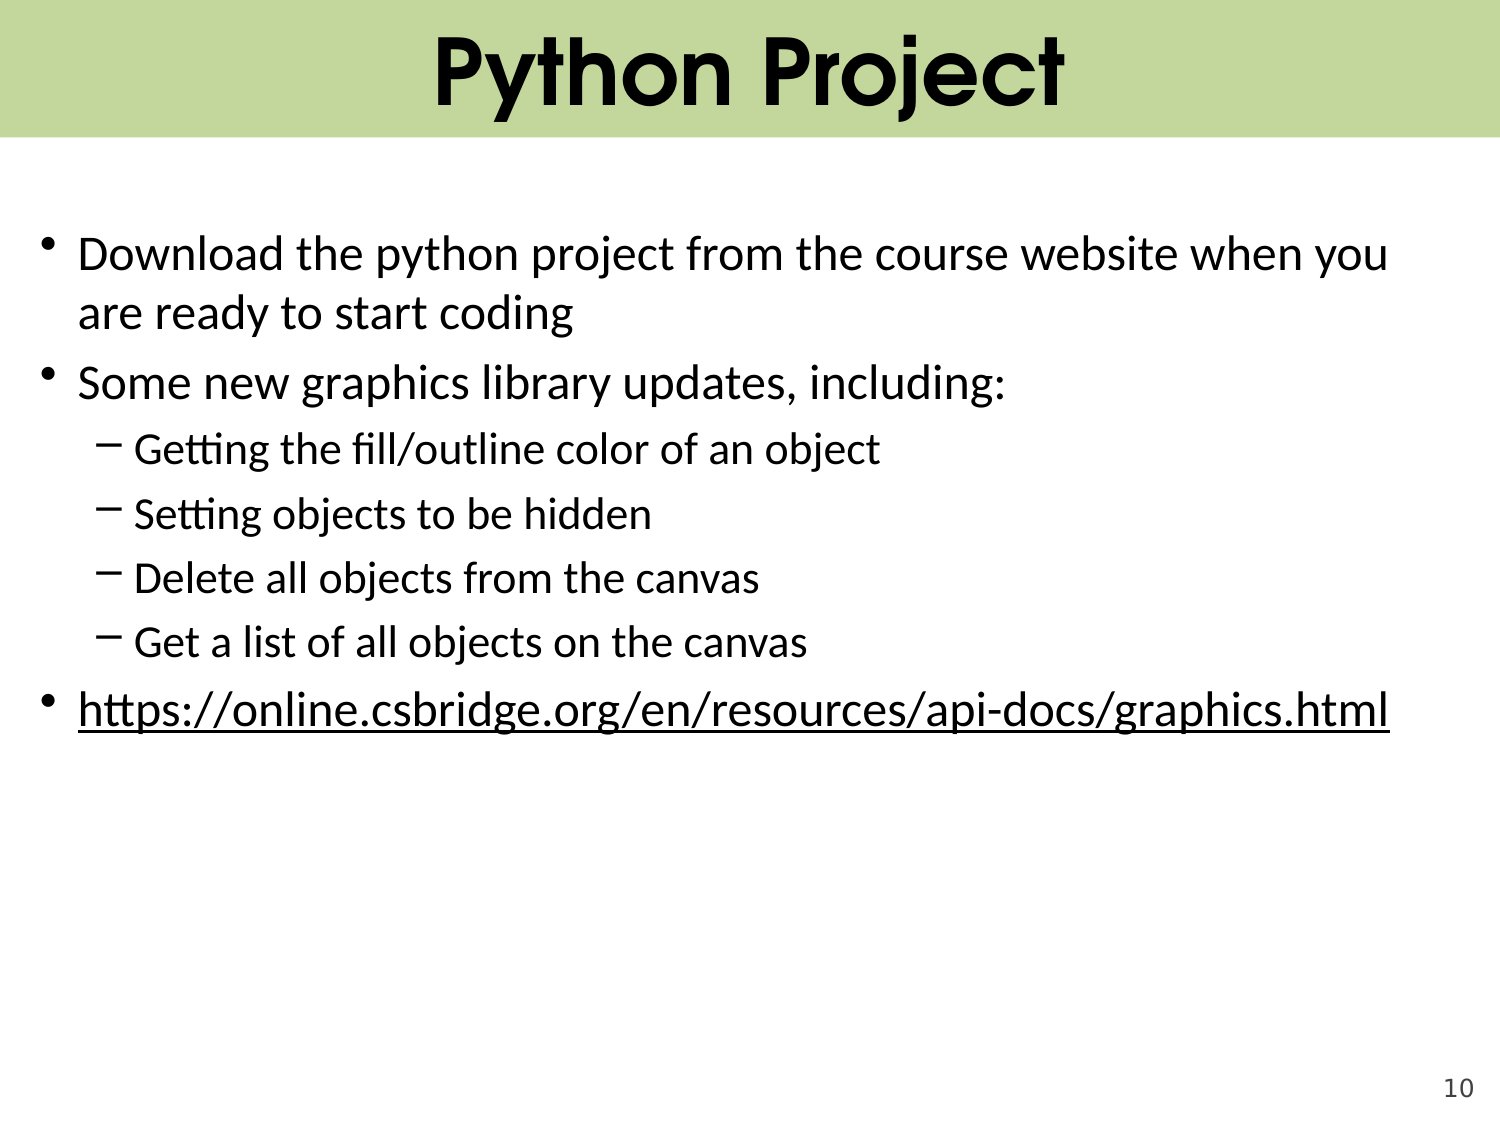

# Python Project
Download the python project from the course website when you are ready to start coding
Some new graphics library updates, including:
Getting the fill/outline color of an object
Setting objects to be hidden
Delete all objects from the canvas
Get a list of all objects on the canvas
https://online.csbridge.org/en/resources/api-docs/graphics.html